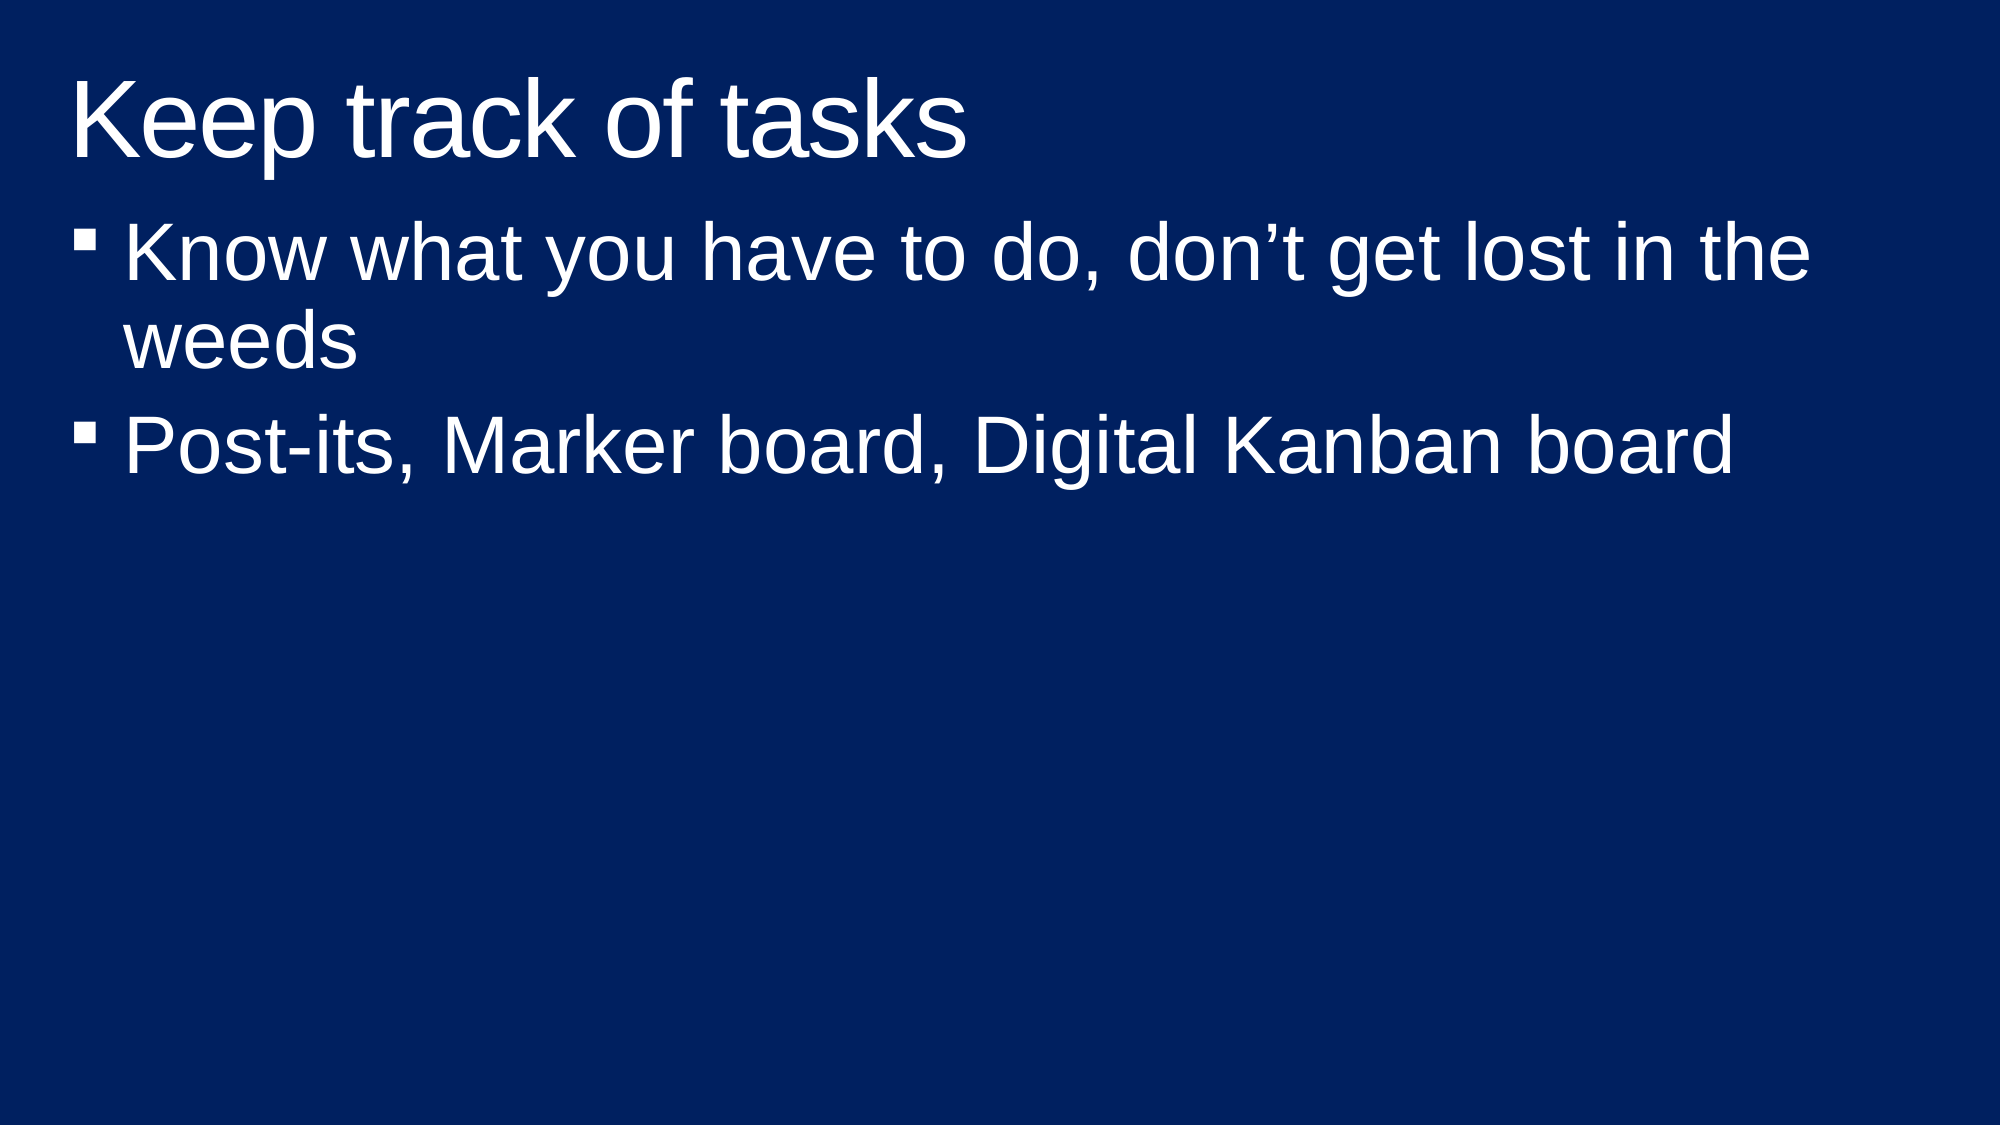

# Keep track of tasks
Know what you have to do, don’t get lost in the weeds
Post-its, Marker board, Digital Kanban board